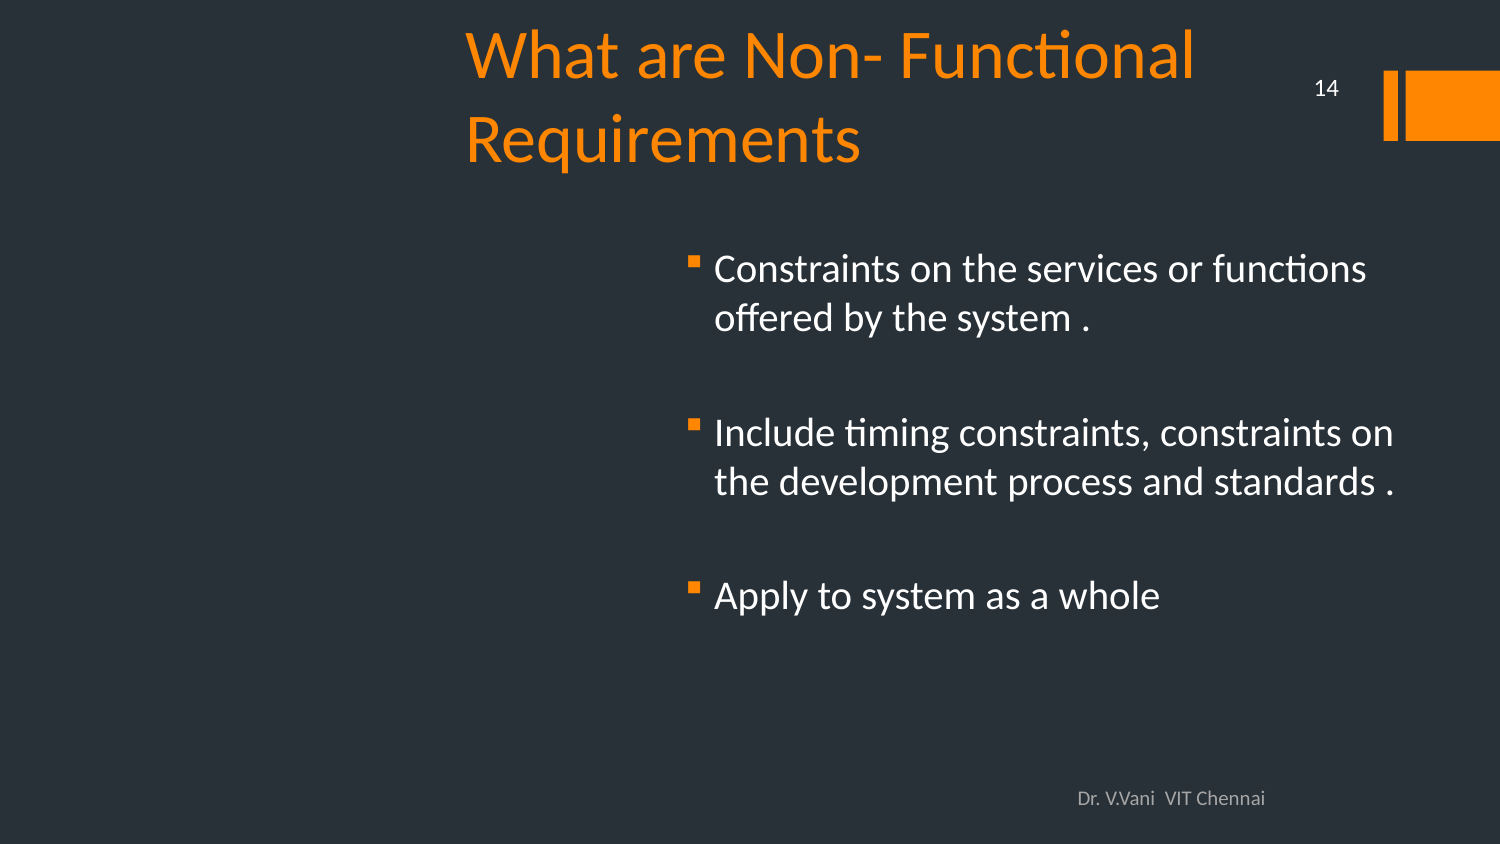

# What are Non- Functional Requirements
14
Constraints on the services or functions offered by the system .

Include timing constraints, constraints on the development process and standards .

Apply to system as a whole
Dr. V.Vani  VIT Chennai